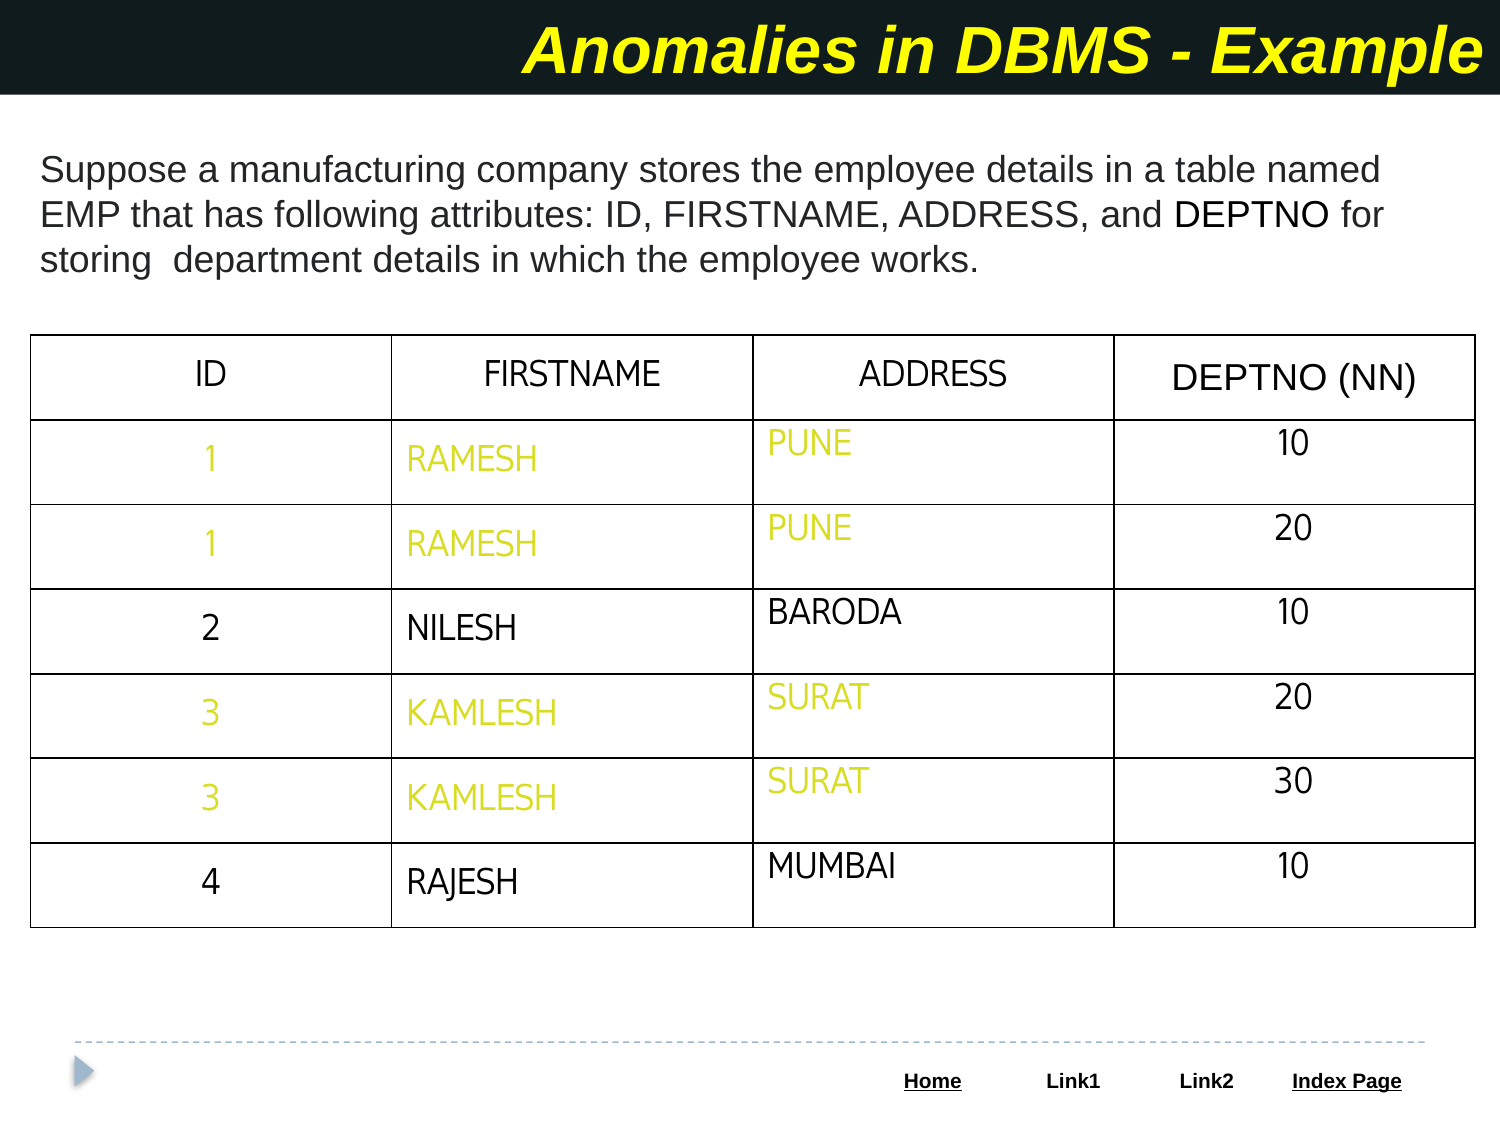

Anomalies in DBMS - Example
Suppose a manufacturing company stores the employee details in a table named EMP that has following attributes: ID, FIRSTNAME, ADDRESS, and DEPTNO for storing  department details in which the employee works.
| ID | FIRSTNAME | ADDRESS | DEPTNO (NN) |
| --- | --- | --- | --- |
| 1 | RAMESH | PUNE | 10 |
| 1 | RAMESH | PUNE | 20 |
| 2 | NILESH | BARODA | 10 |
| 3 | KAMLESH | SURAT | 20 |
| 3 | KAMLESH | SURAT | 30 |
| 4 | RAJESH | MUMBAI | 10 |